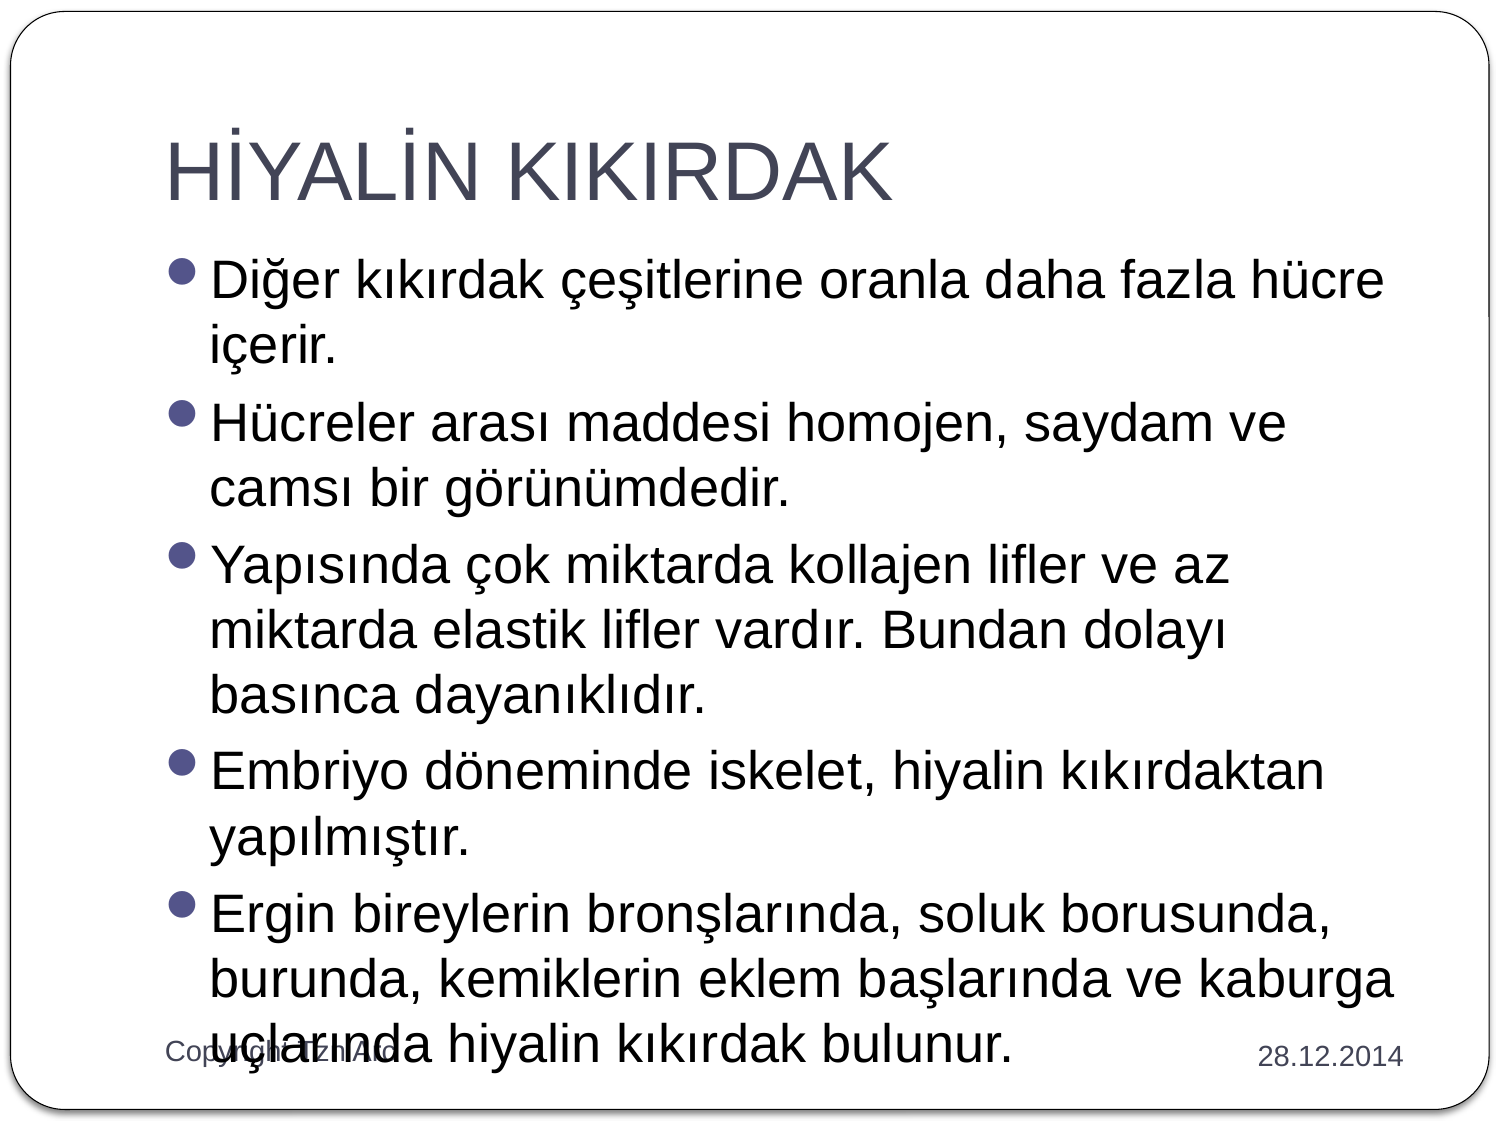

# HİYALİN KIKIRDAK
Diğer kıkırdak çeşitlerine oranla daha fazla hücre içerir.
Hücreler arası maddesi homojen, saydam ve camsı bir görünümdedir.
Yapısında çok miktarda kollajen lifler ve az miktarda elastik lifler vardır. Bundan dolayı basınca dayanıklıdır.
Embriyo döneminde iskelet, hiyalin kıkırdaktan yapılmıştır.
Ergin bireylerin bronşlarında, soluk borusunda, burunda, kemiklerin eklem başlarında ve kaburga uçlarında hiyalin kıkırdak bulunur.
Copyright Tzn Arc
28.12.2014